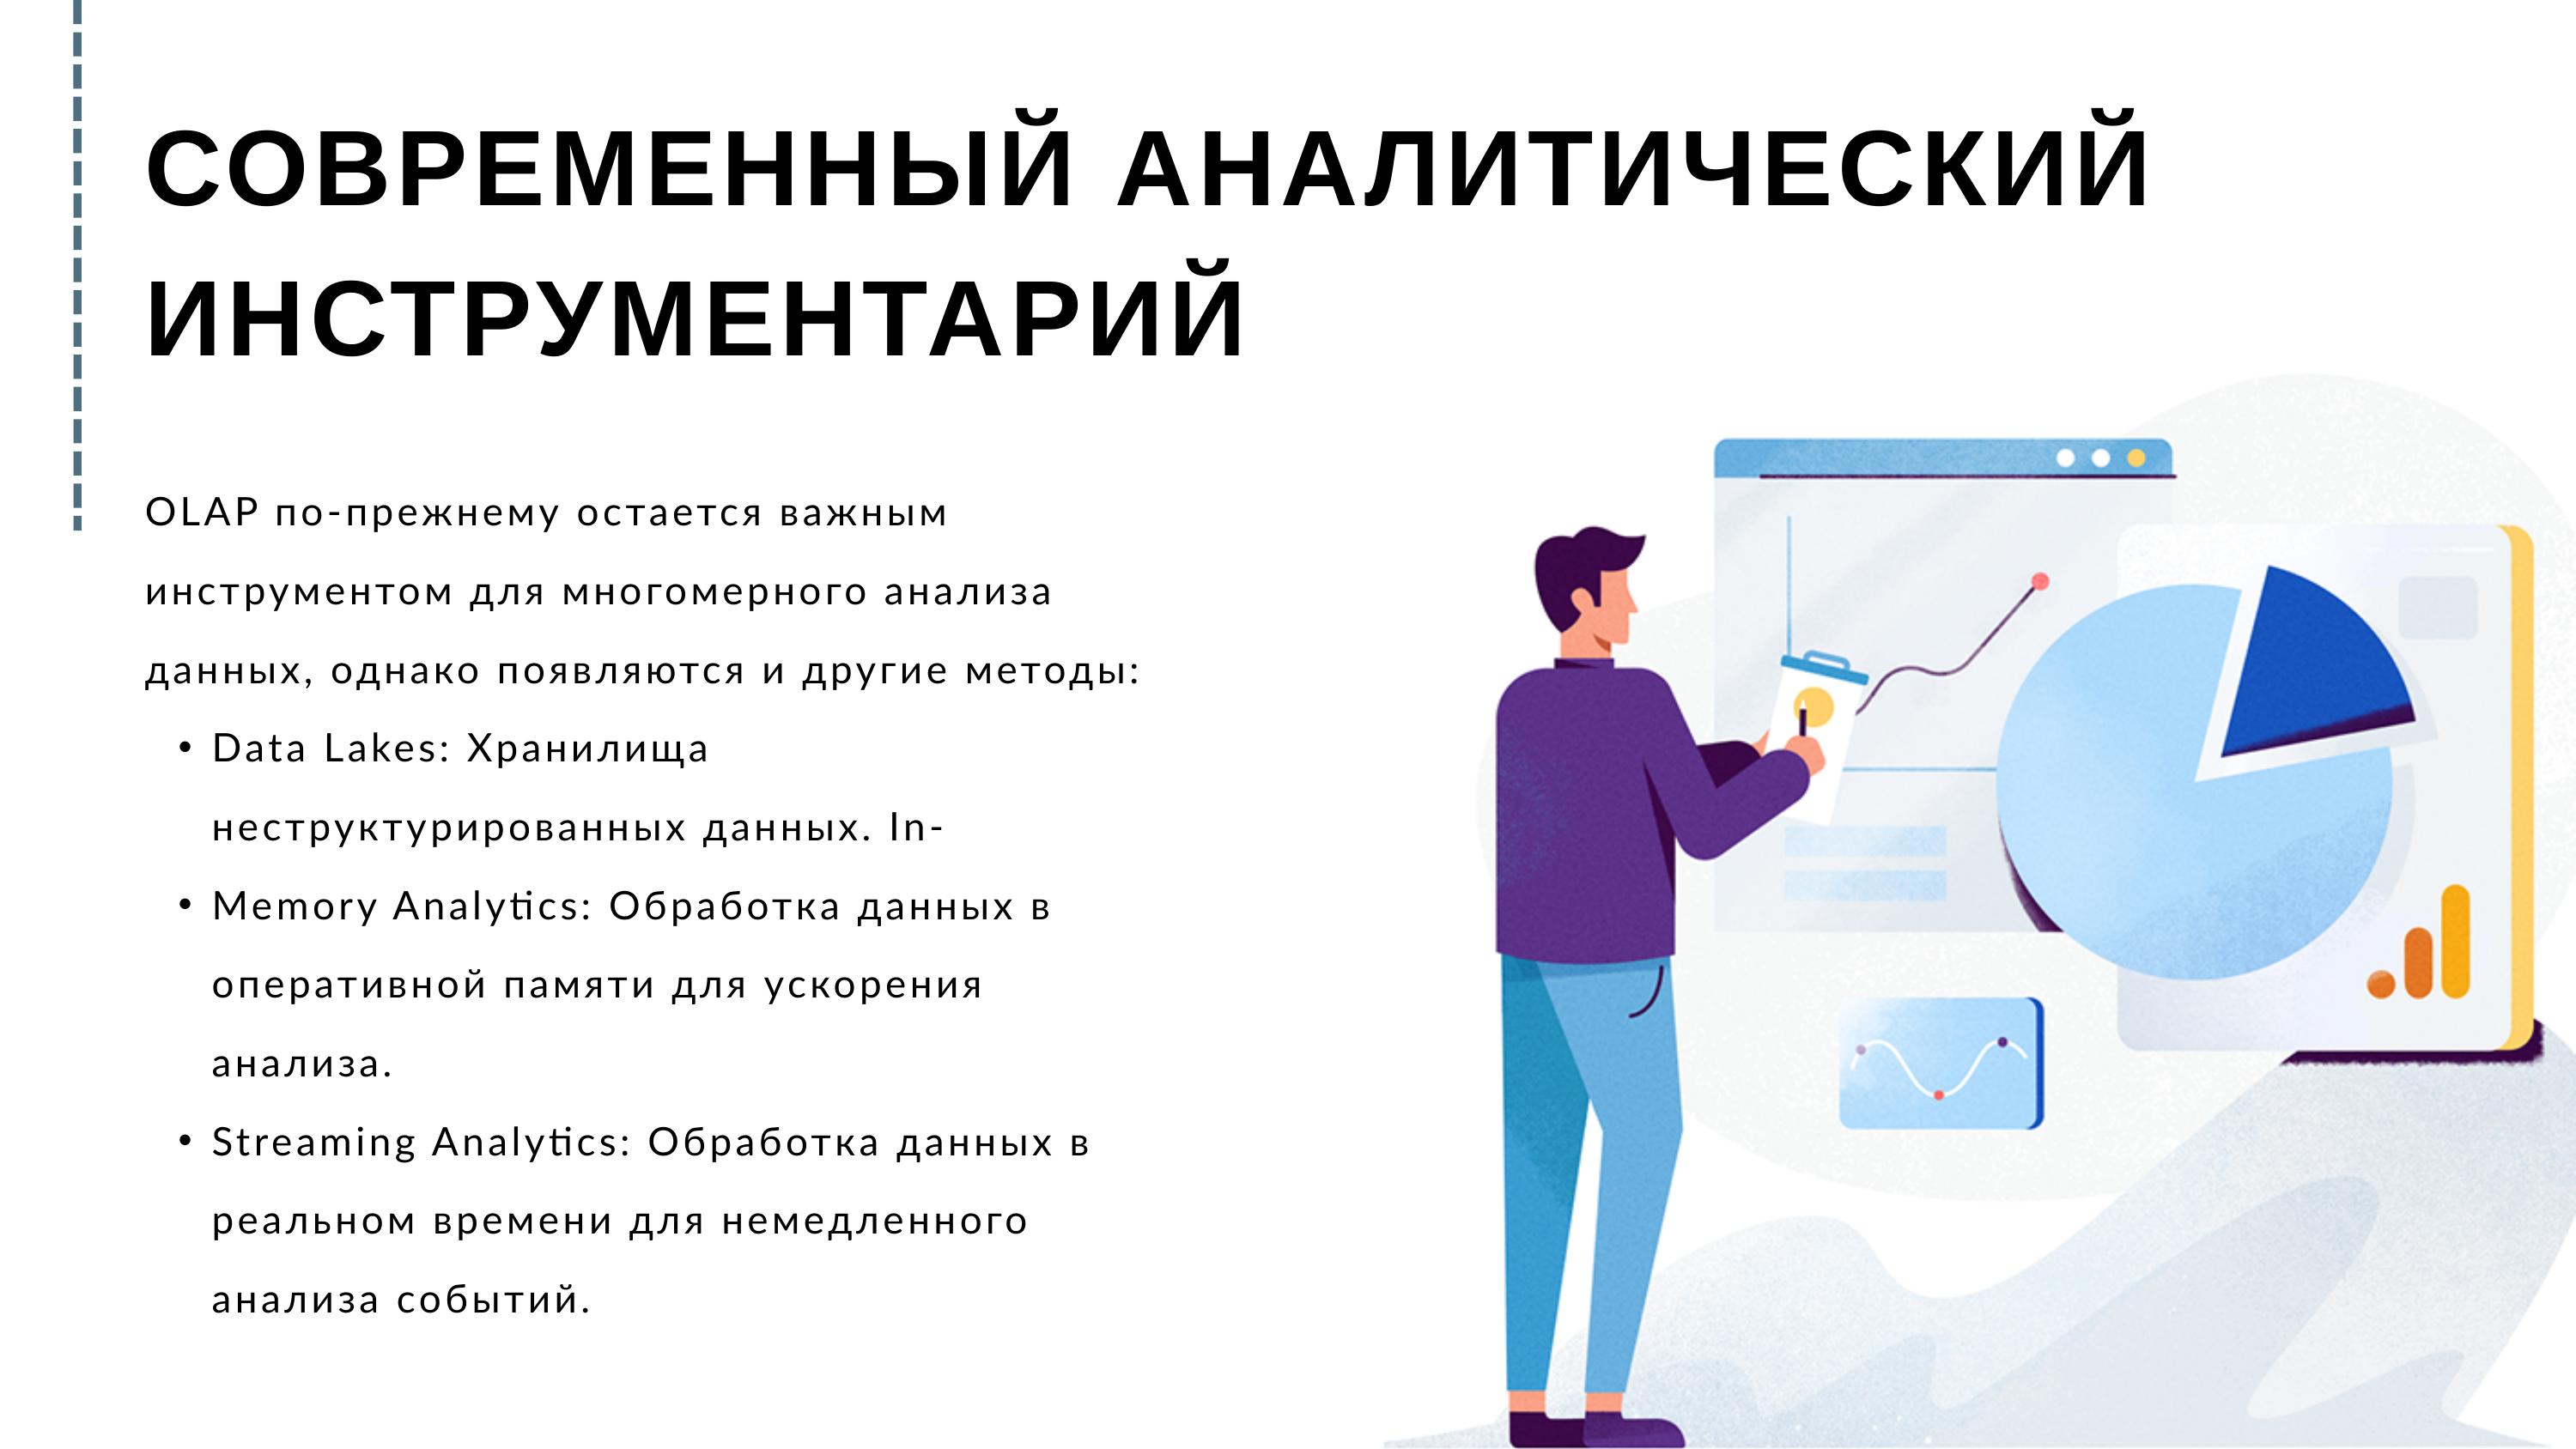

СОВРЕМЕННЫЙ АНАЛИТИЧЕСКИЙ ИНСТРУМЕНТАРИЙ

OLAP по-прежнему остается важным инструментом для многомерного анализа данных, однако появляются и другие методы:
Data Lakes: Хранилища неструктурированных данных. In-
Memory Analytics: Обработка данных в оперативной памяти для ускорения анализа.
Streaming Analytics: Обработка данных в реальном времени для немедленного анализа событий.